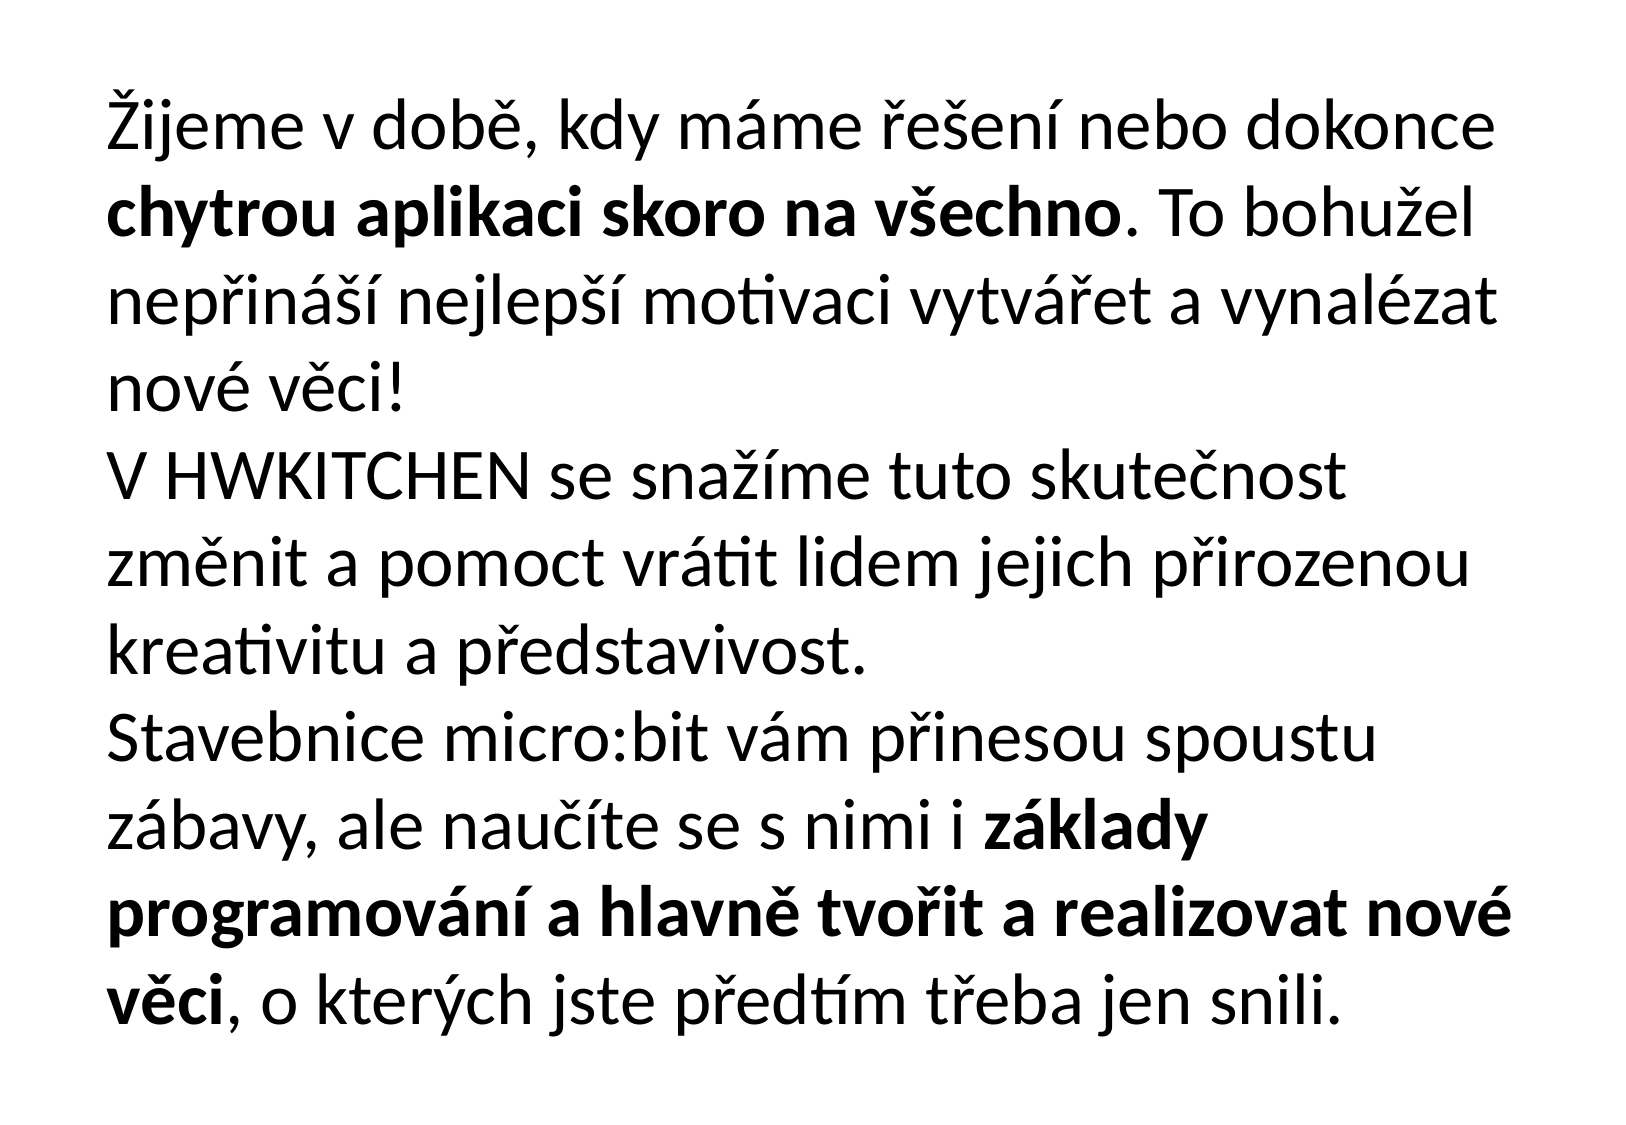

Žijeme v době, kdy máme řešení nebo dokonce chytrou aplikaci skoro na všechno. To bohužel nepřináší nejlepší motivaci vytvářet a vynalézat nové věci!
V HWKITCHEN se snažíme tuto skutečnost změnit a pomoct vrátit lidem jejich přirozenou kreativitu a představivost.
Stavebnice micro:bit vám přinesou spoustu zábavy, ale naučíte se s nimi i základy programování a hlavně tvořit a realizovat nové věci, o kterých jste předtím třeba jen snili.